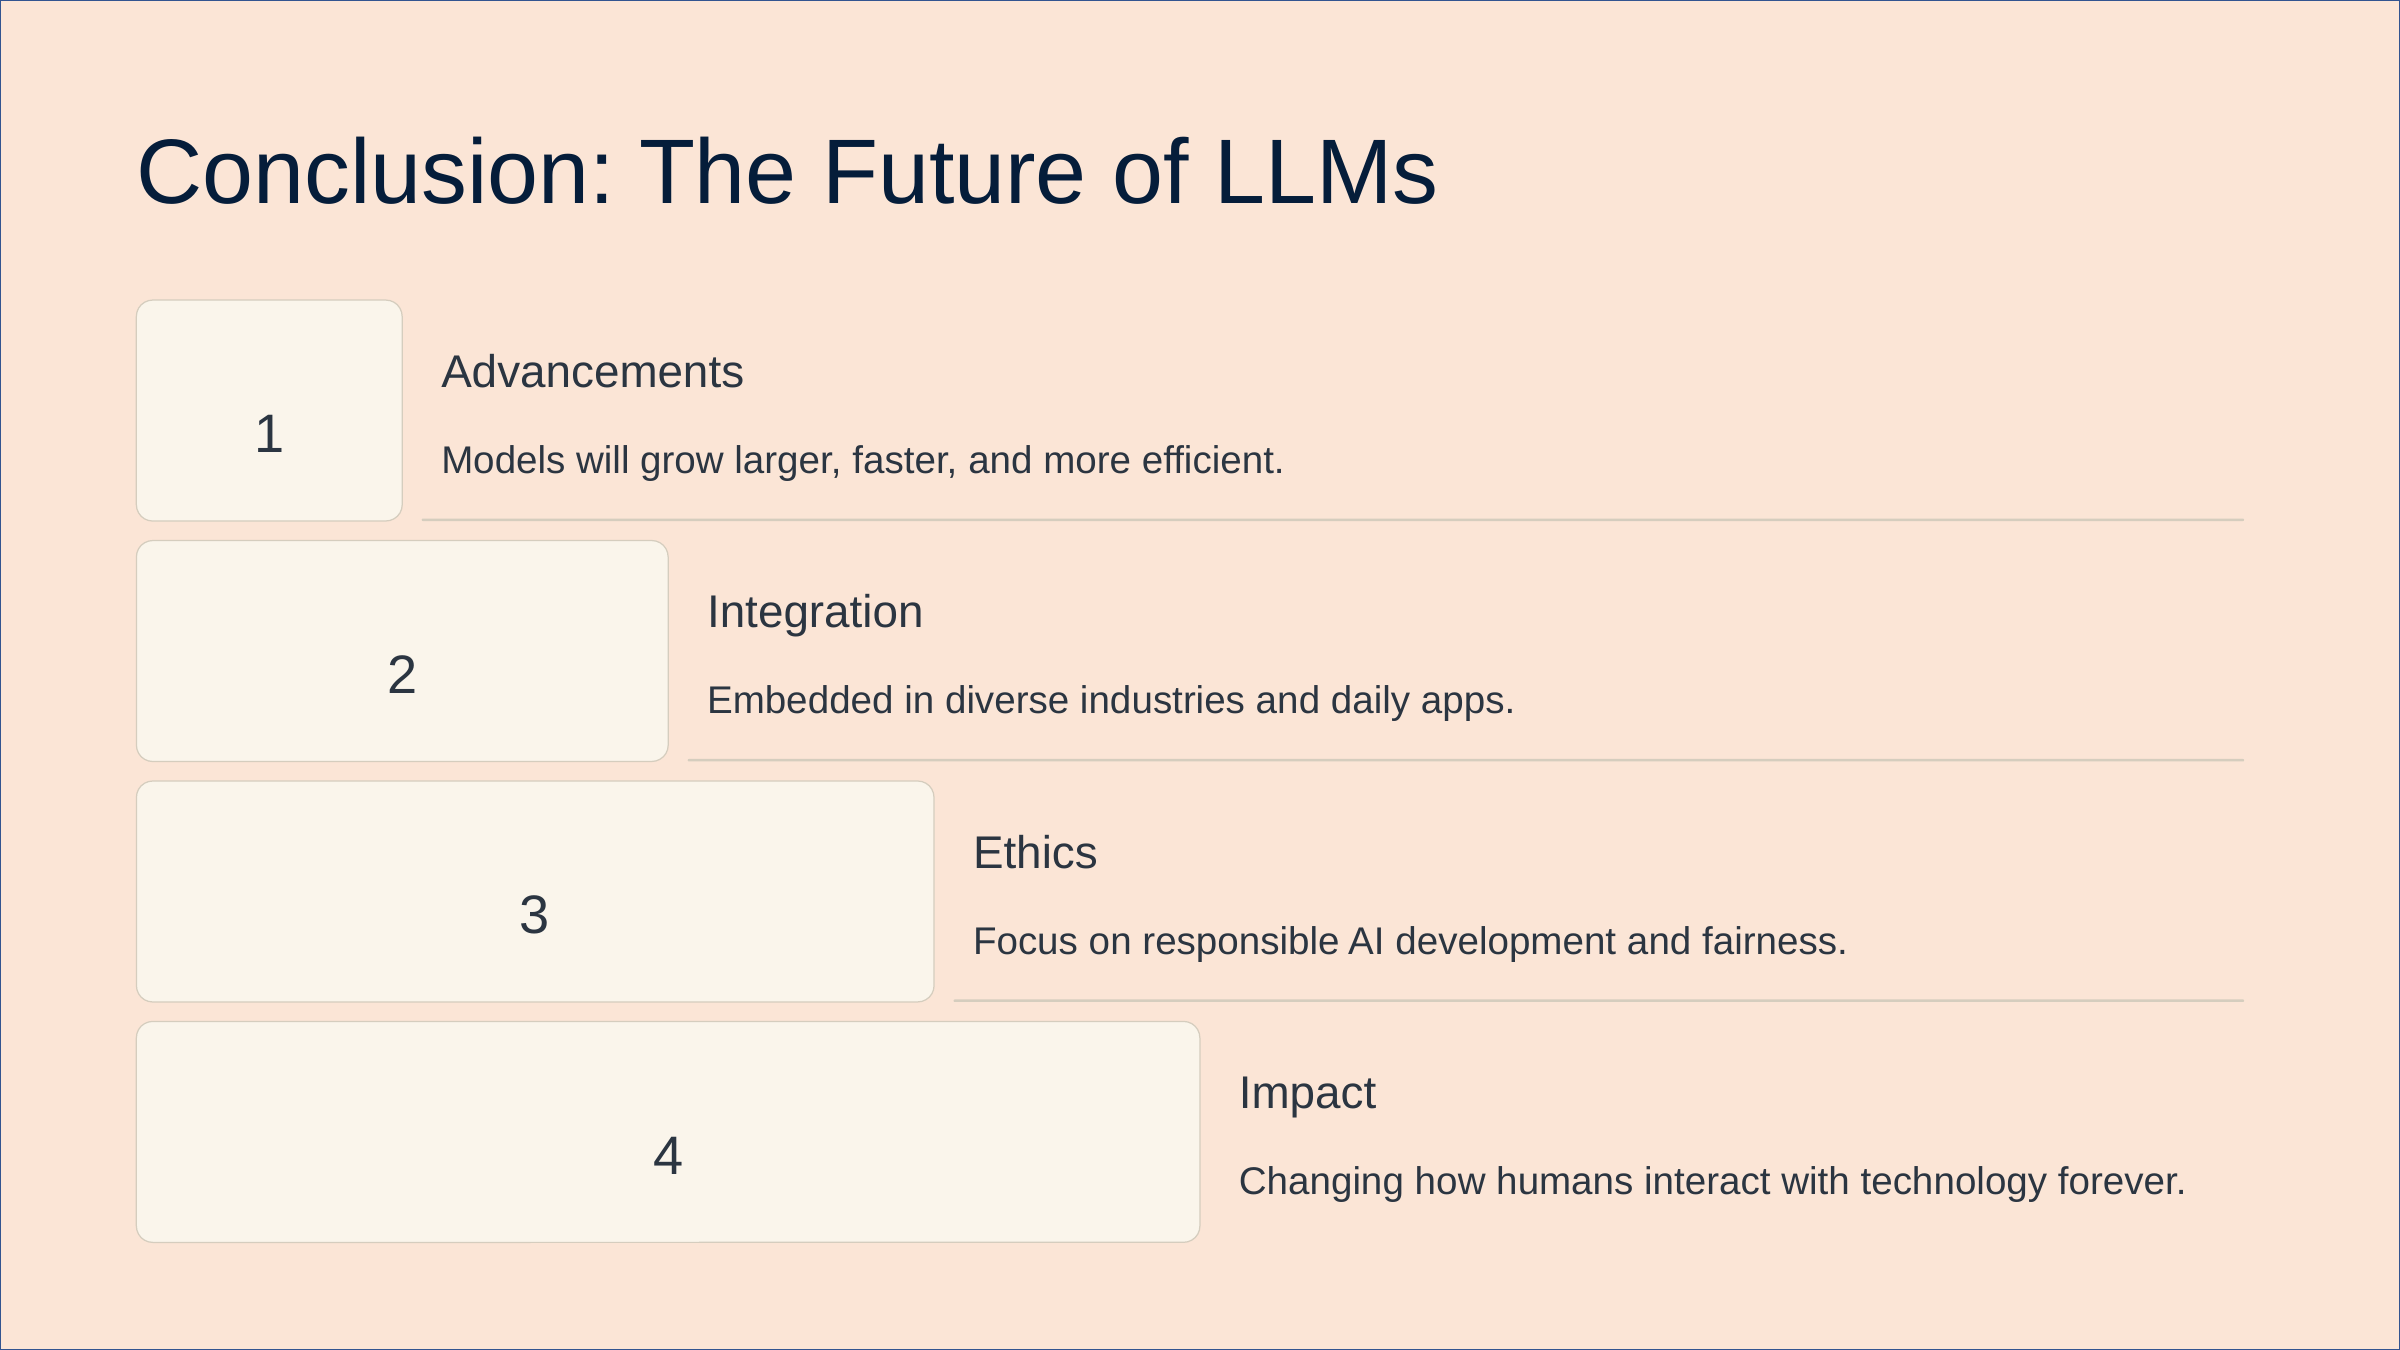

Conclusion: The Future of LLMs

Advancements
1
Models will grow larger, faster, and more efficient.

Integration
2
Embedded in diverse industries and daily apps.

Ethics
3
Focus on responsible AI development and fairness.

Impact
4
Changing how humans interact with technology forever.